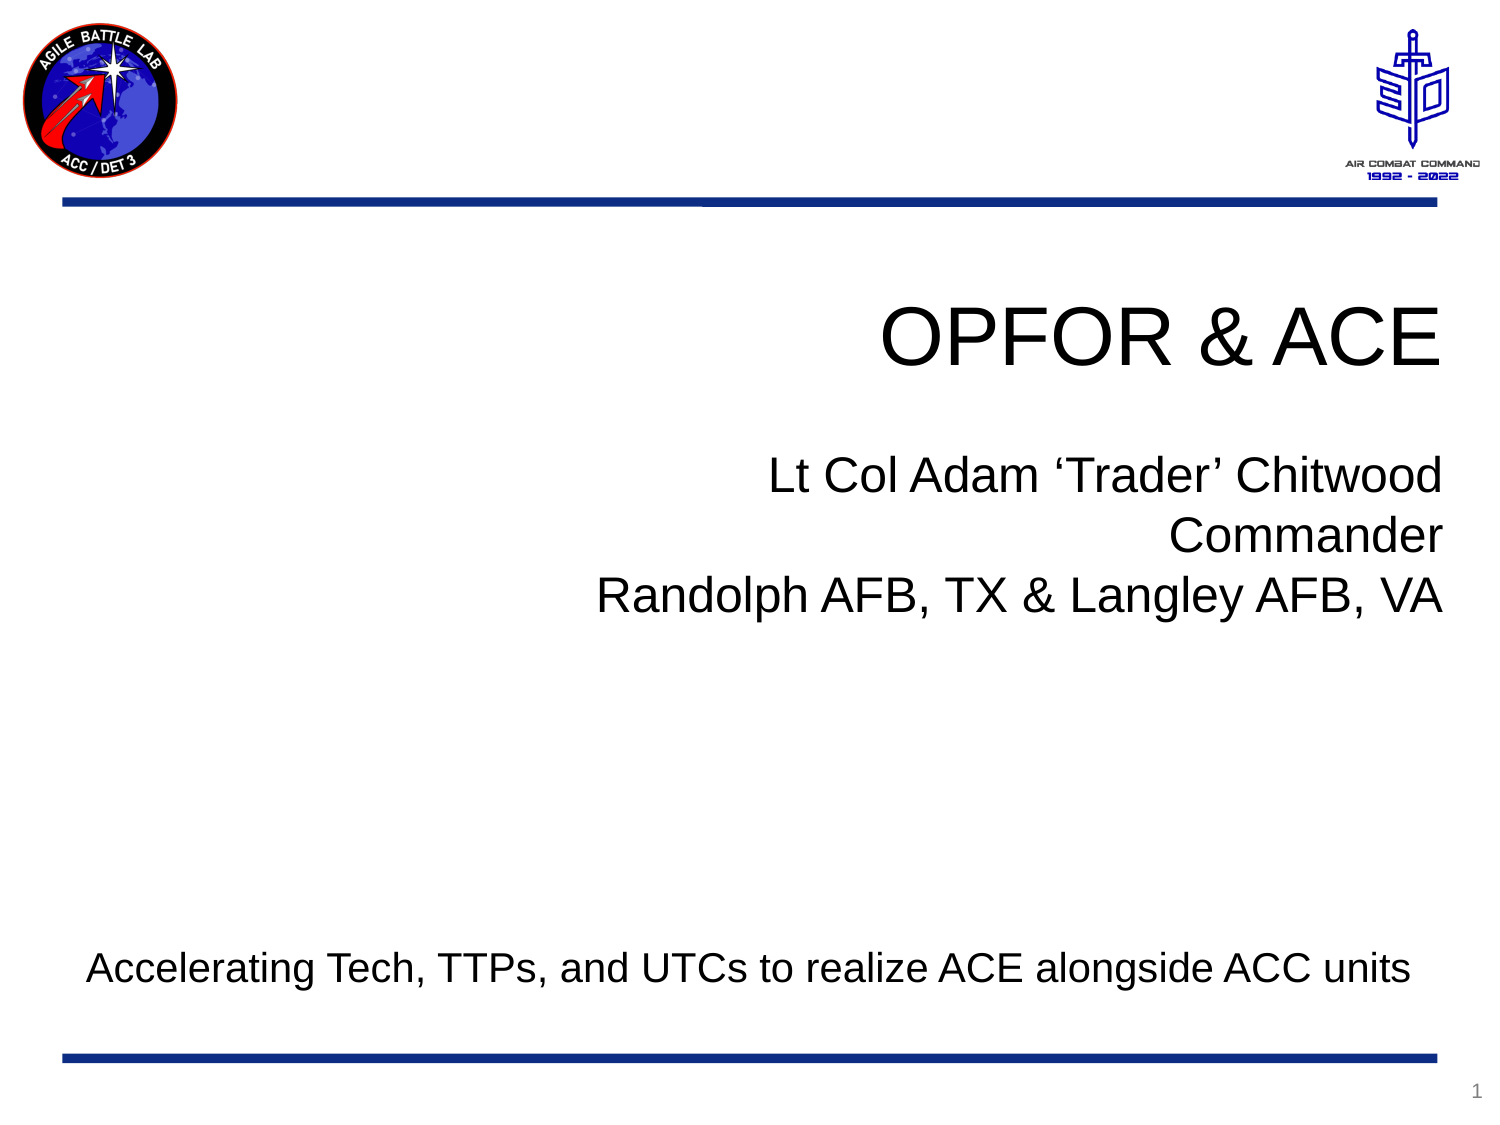

OPFOR & ACE

Lt Col Adam ‘Trader’ Chitwood
Commander
Randolph AFB, TX & Langley AFB, VA
Accelerating Tech, TTPs, and UTCs to realize ACE alongside ACC units
1